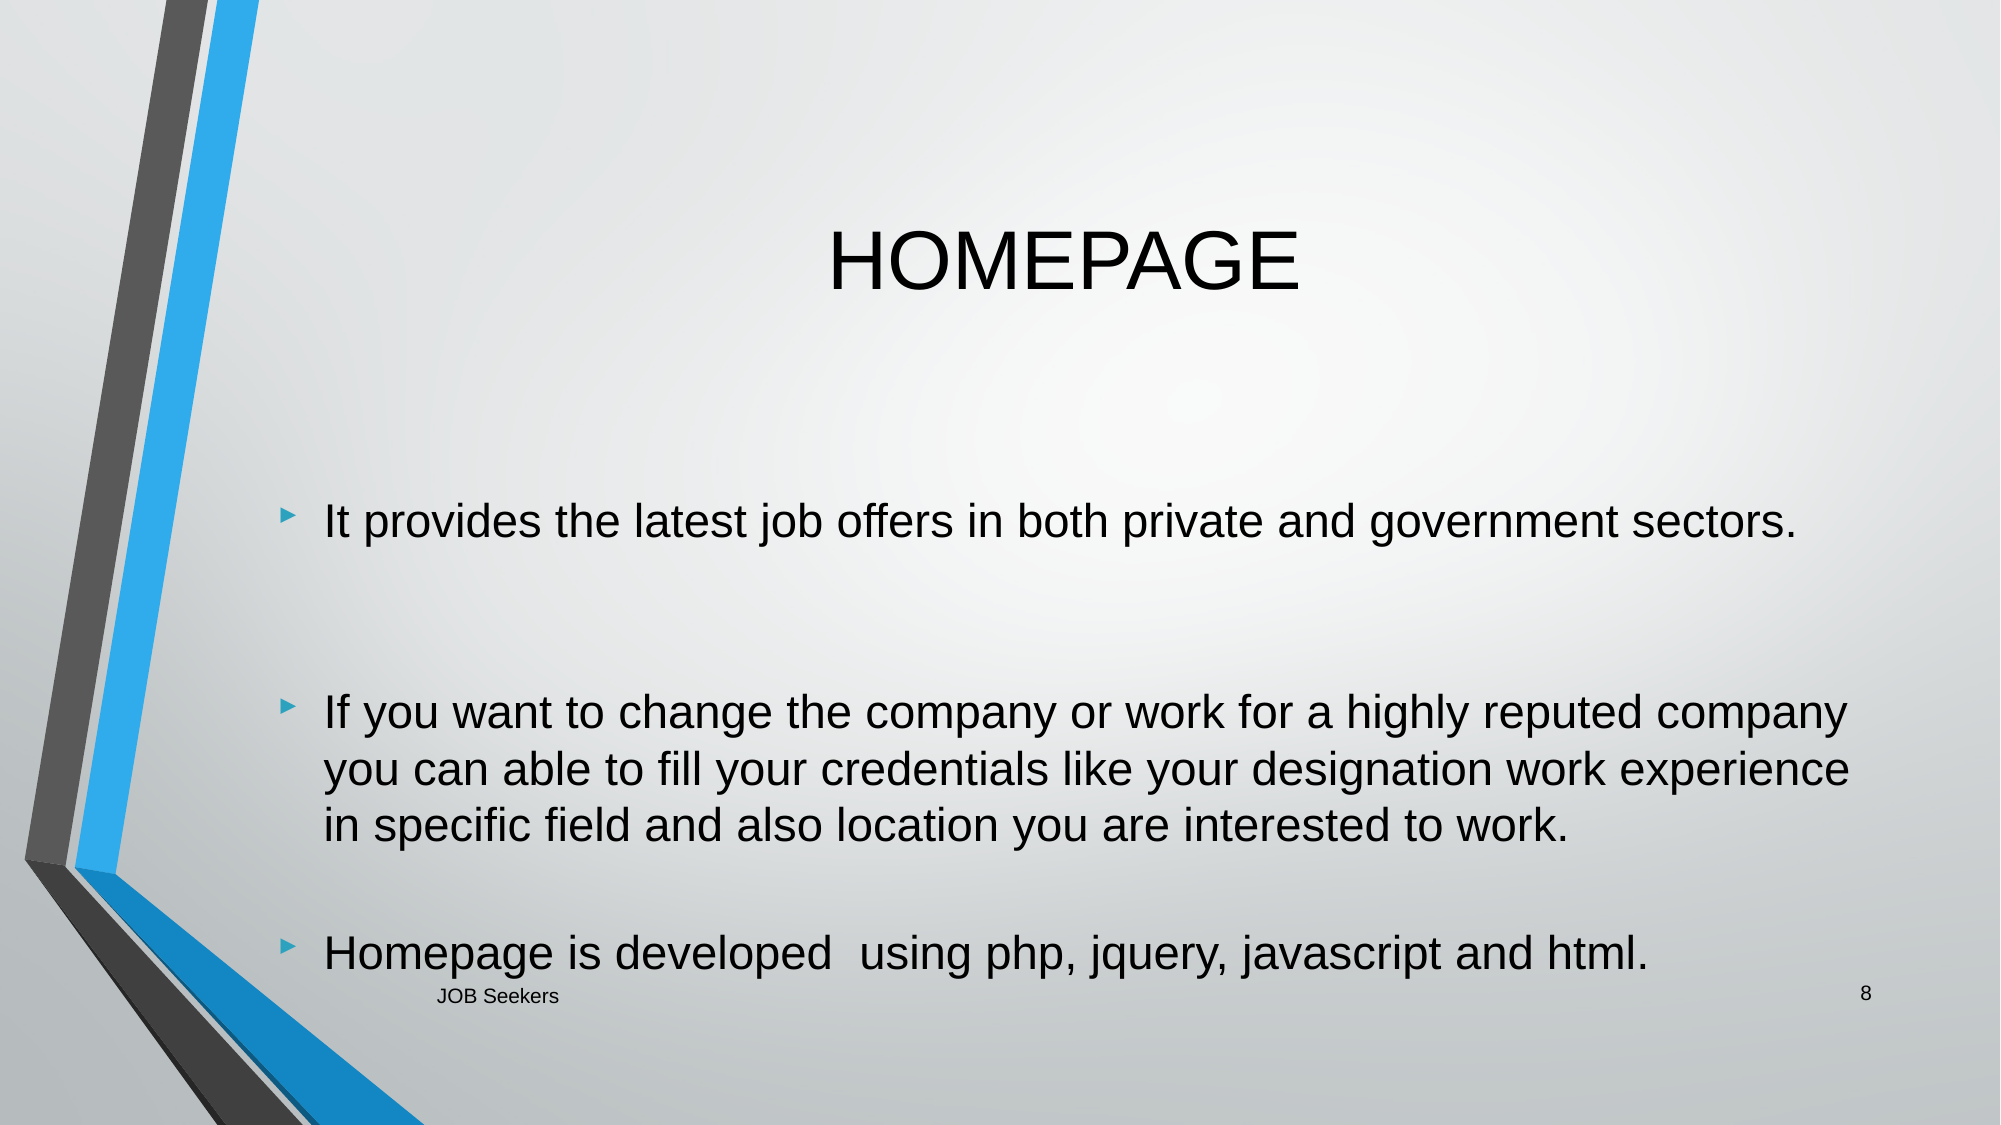

# HOMEPAGE
It provides the latest job offers in both private and government sectors.

If you want to change the company or work for a highly reputed company you can able to fill your credentials like your designation work experience in specific field and also location you are interested to work.

Homepage is developed  using php, jquery, javascript and html.

8
JOB Seekers